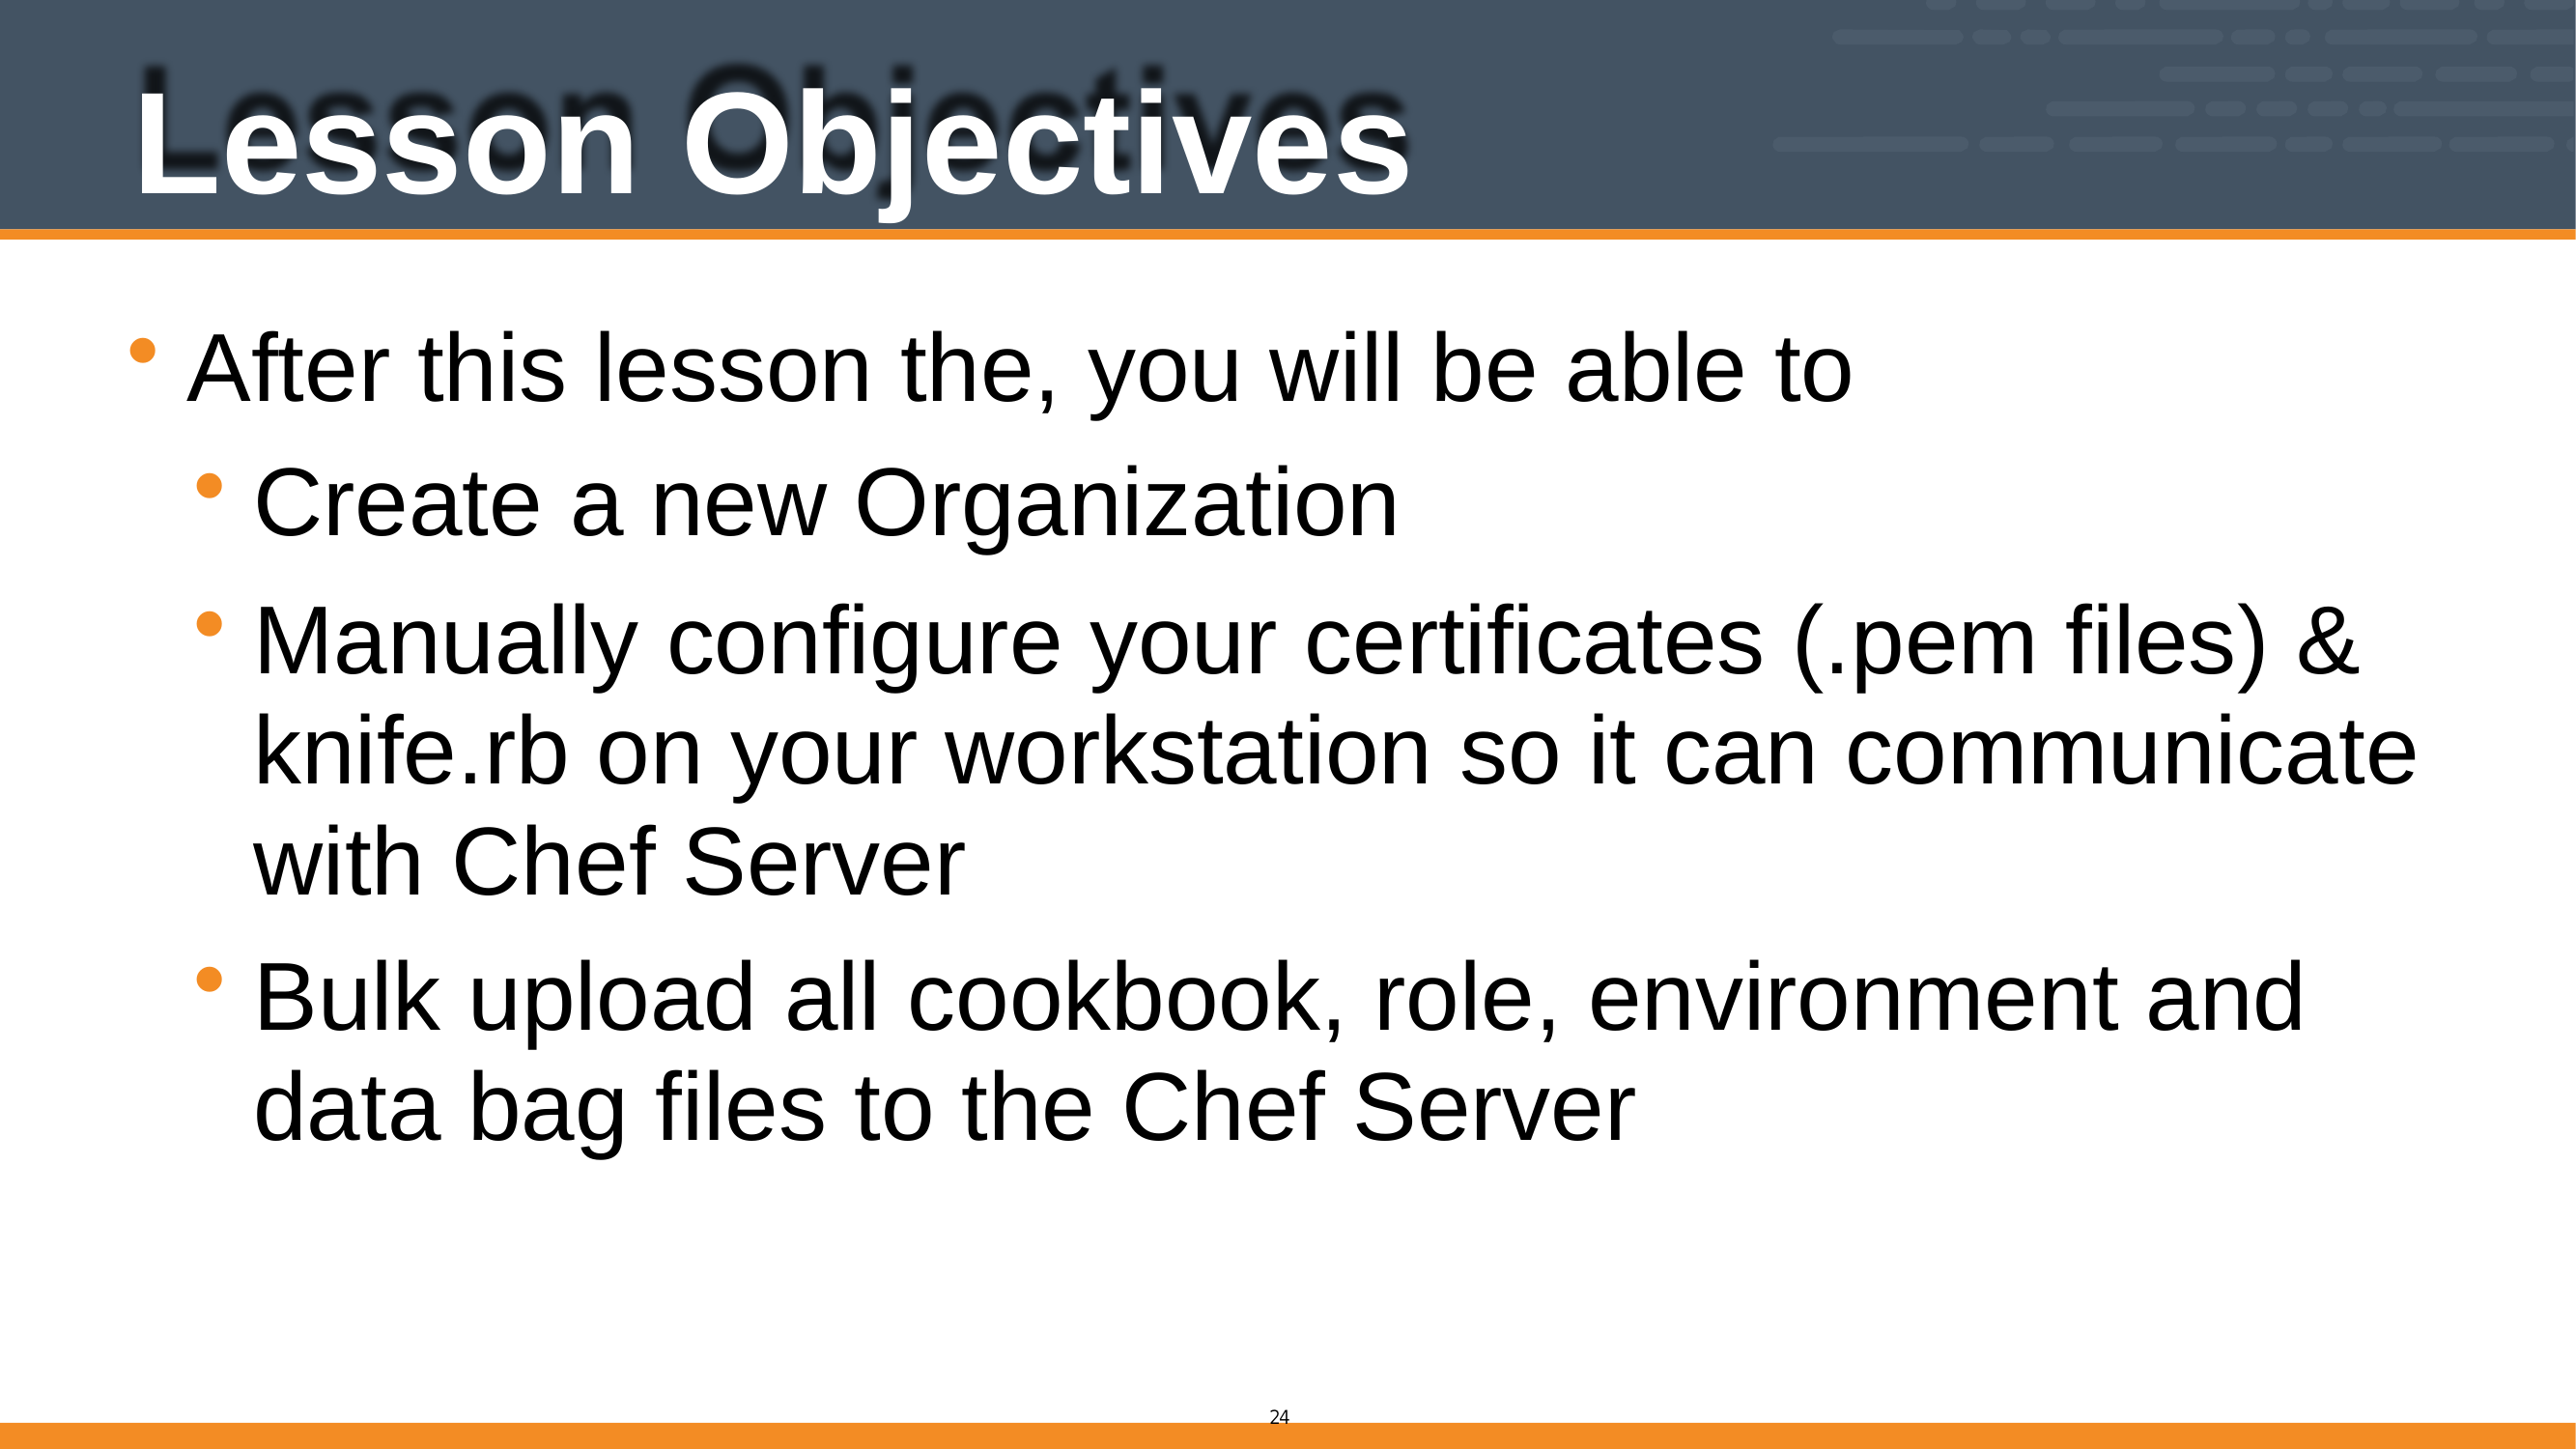

# Lesson Objectives

After this lesson the, you will be able to
Create a new Organization
Manually configure your certificates (.pem files) & knife.rb on your workstation so it can communicate with Chef Server
Bulk upload all cookbook, role, environment and data bag files to the Chef Server
24